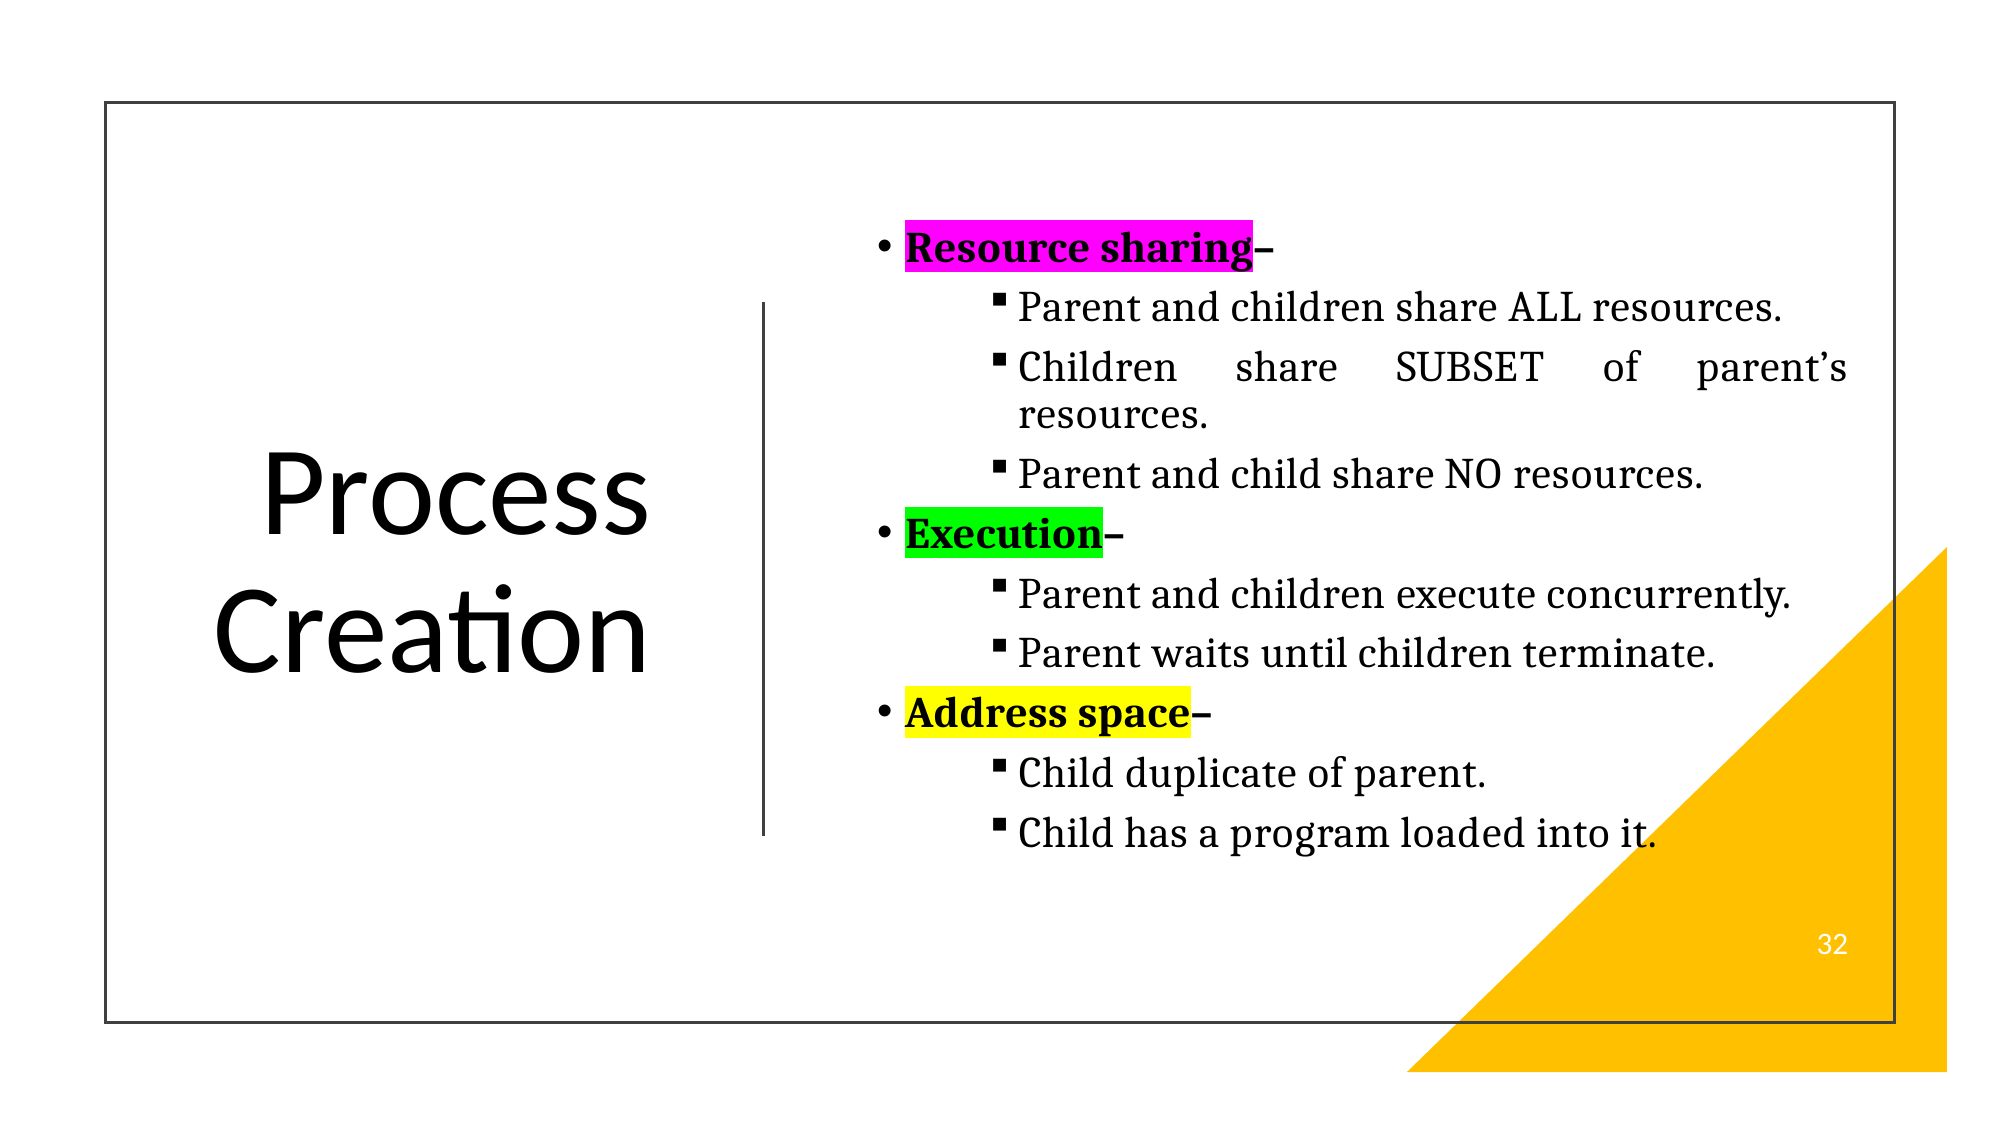

# Process Creation
Resource sharing–
Parent and children share ALL resources.
Children share SUBSET of parent’s resources.
Parent and child share NO resources.
Execution–
Parent and children execute concurrently.
Parent waits until children terminate.
Address space–
Child duplicate of parent.
Child has a program loaded into it.

32